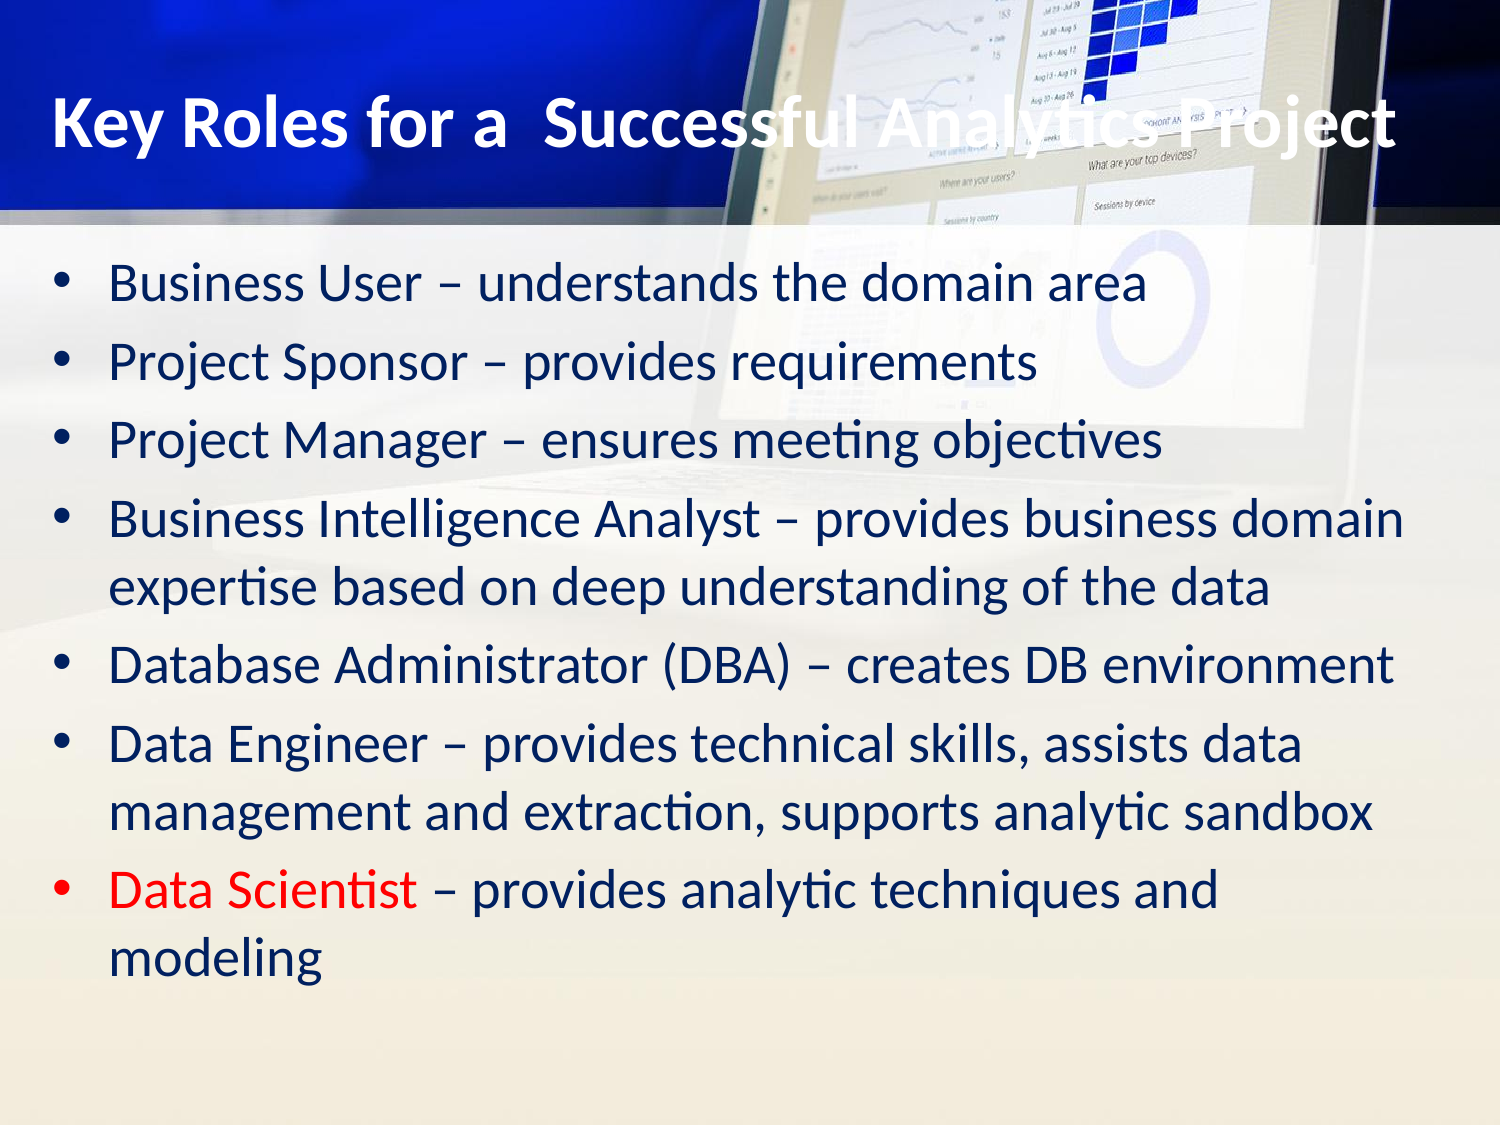

# Key Roles for a  Successful Analytics Project
Business User – understands the domain area
Project Sponsor – provides requirements
Project Manager – ensures meeting objectives
Business Intelligence Analyst – provides business domain expertise based on deep understanding of the data
Database Administrator (DBA) – creates DB environment
Data Engineer – provides technical skills, assists data management and extraction, supports analytic sandbox
Data Scientist – provides analytic techniques and modeling